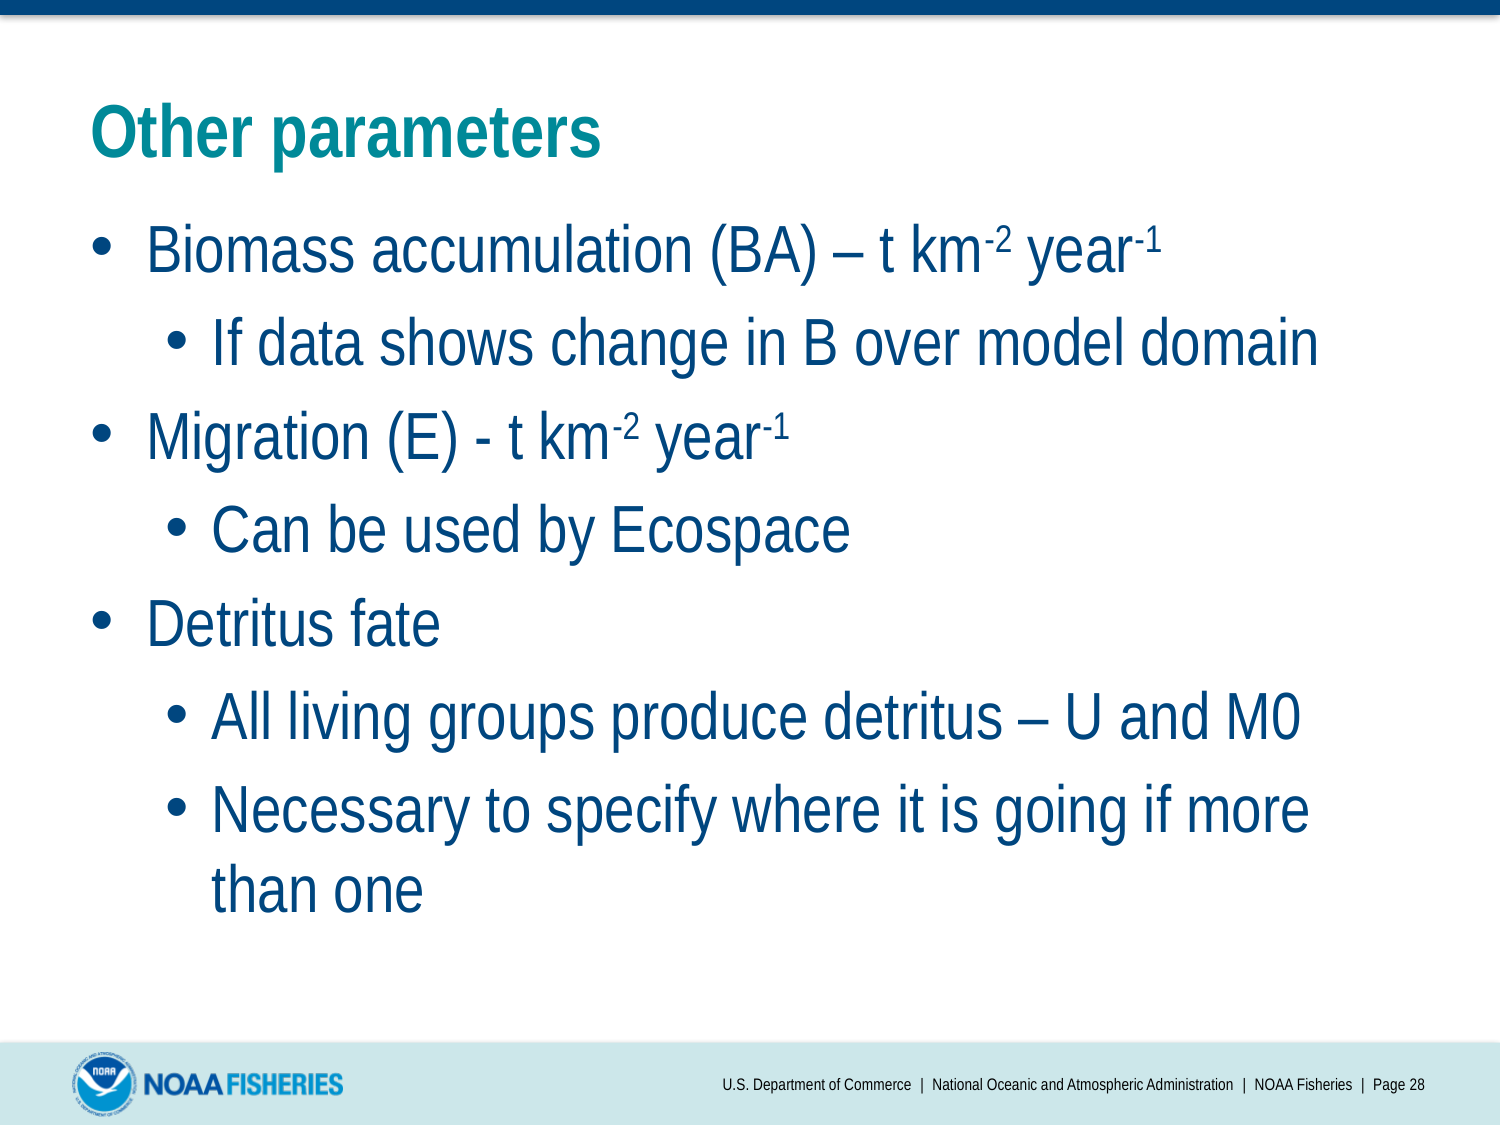

# Other parameters
Biomass accumulation (BA) – t km-2 year-1
If data shows change in B over model domain
Migration (E) - t km-2 year-1
Can be used by Ecospace
Detritus fate
All living groups produce detritus – U and M0
Necessary to specify where it is going if more than one
U.S. Department of Commerce | National Oceanic and Atmospheric Administration | NOAA Fisheries | Page 28